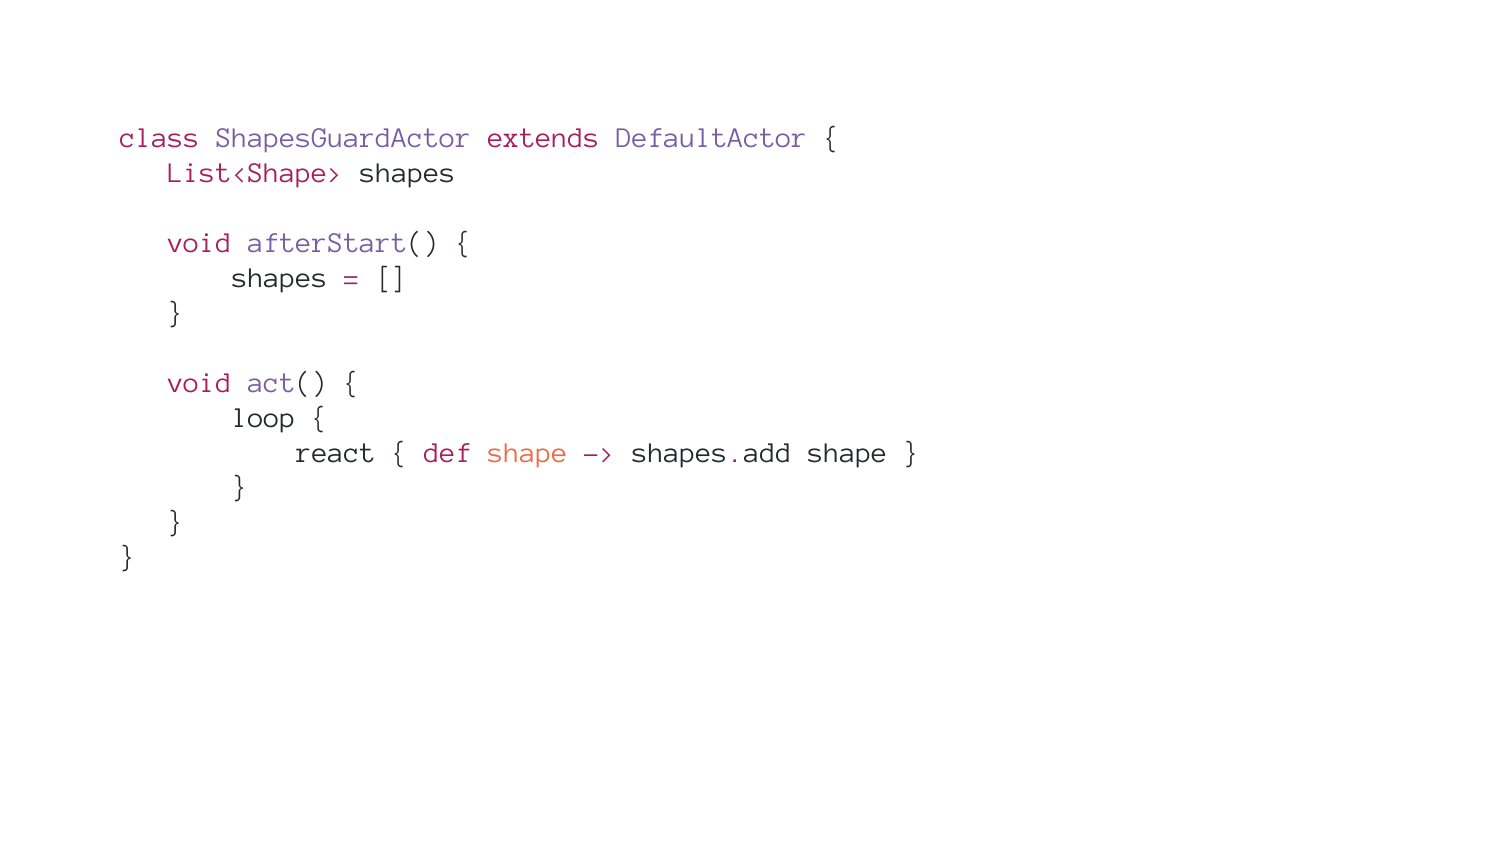

class ShapesGuardActor extends DefaultActor {
   List<Shape> shapes
   void afterStart() {
       shapes = []
   }
   void act() {
       loop {
           react { def shape -> shapes.add shape }
       }
   }
}